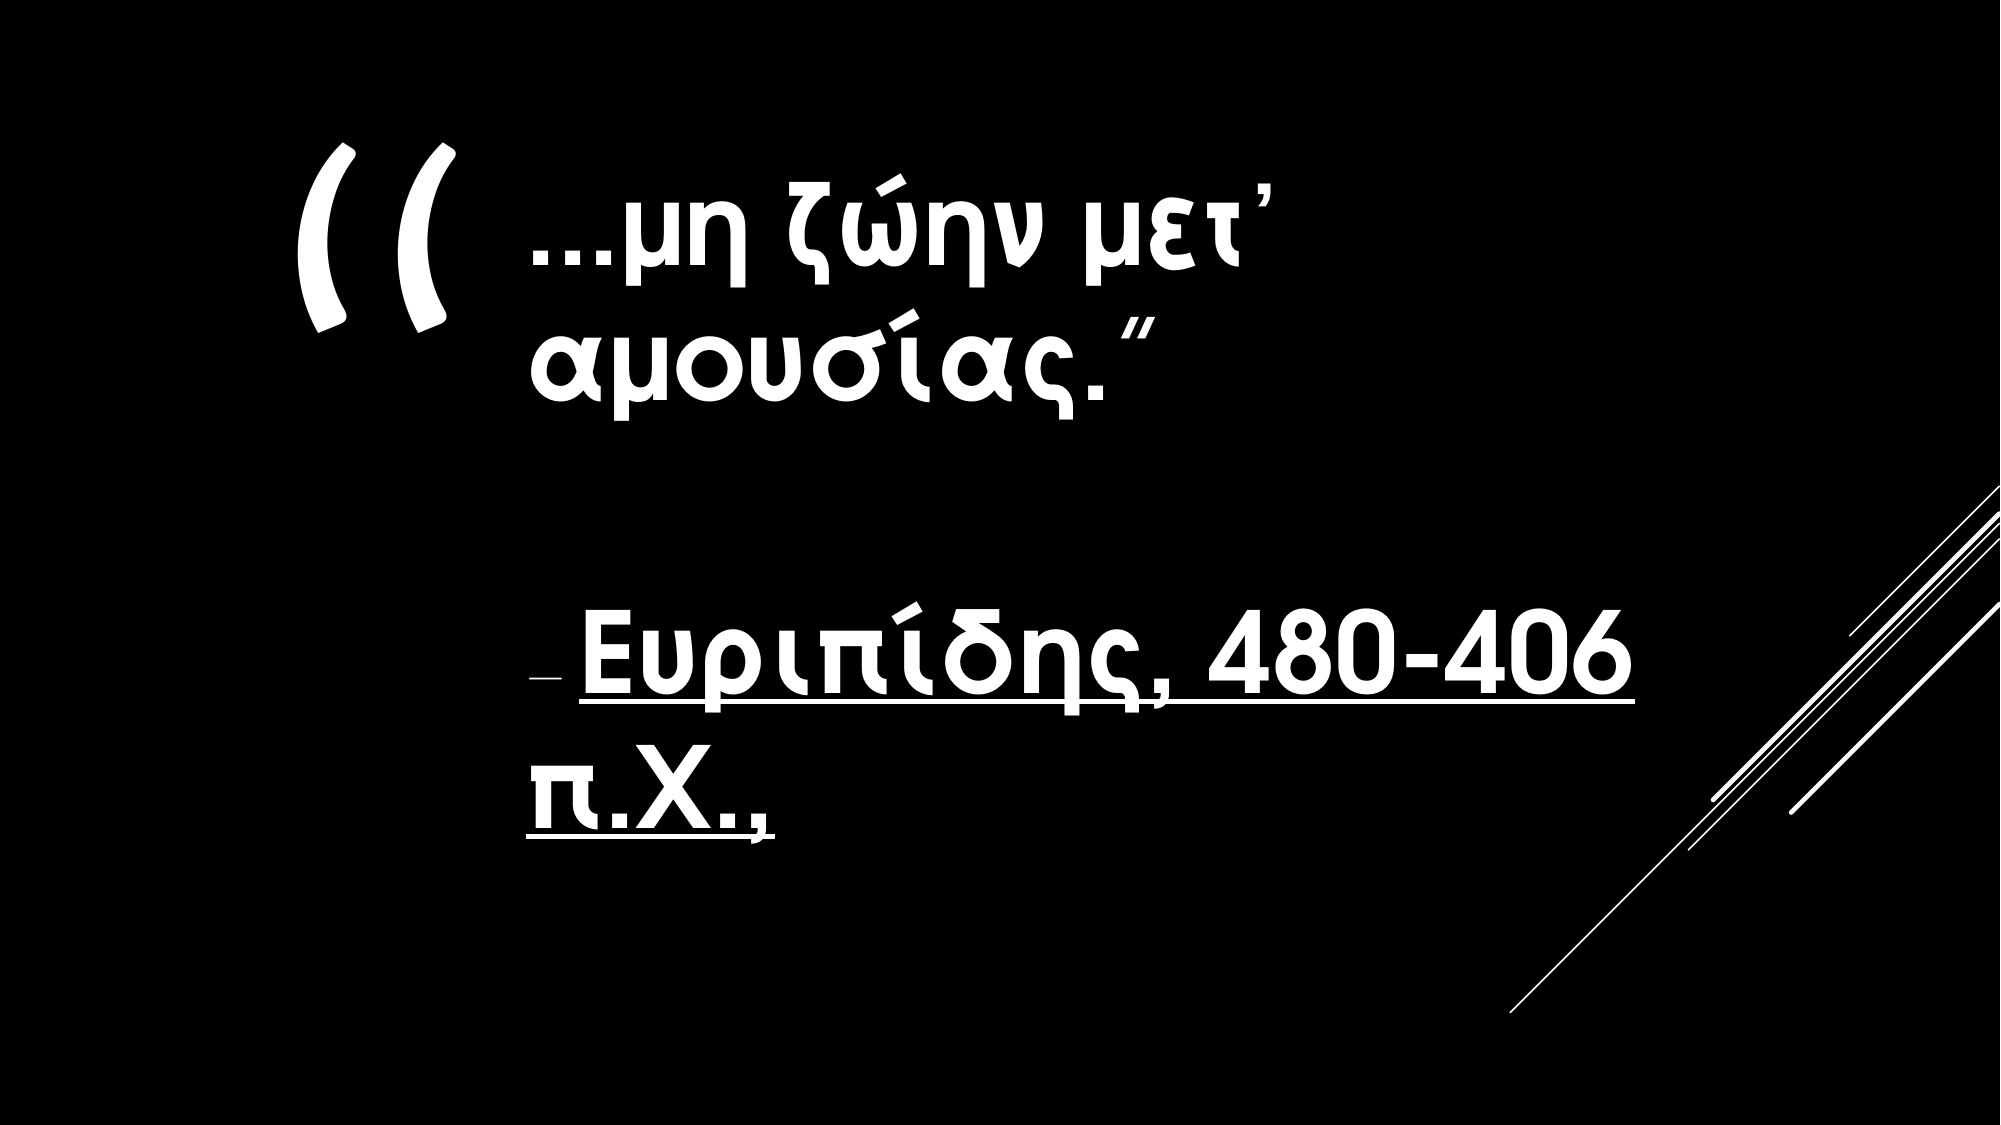

“
...μη ζώην μετ᾽ αμουσίας.”

— Ευριπίδης, 480-406 π.Χ.,